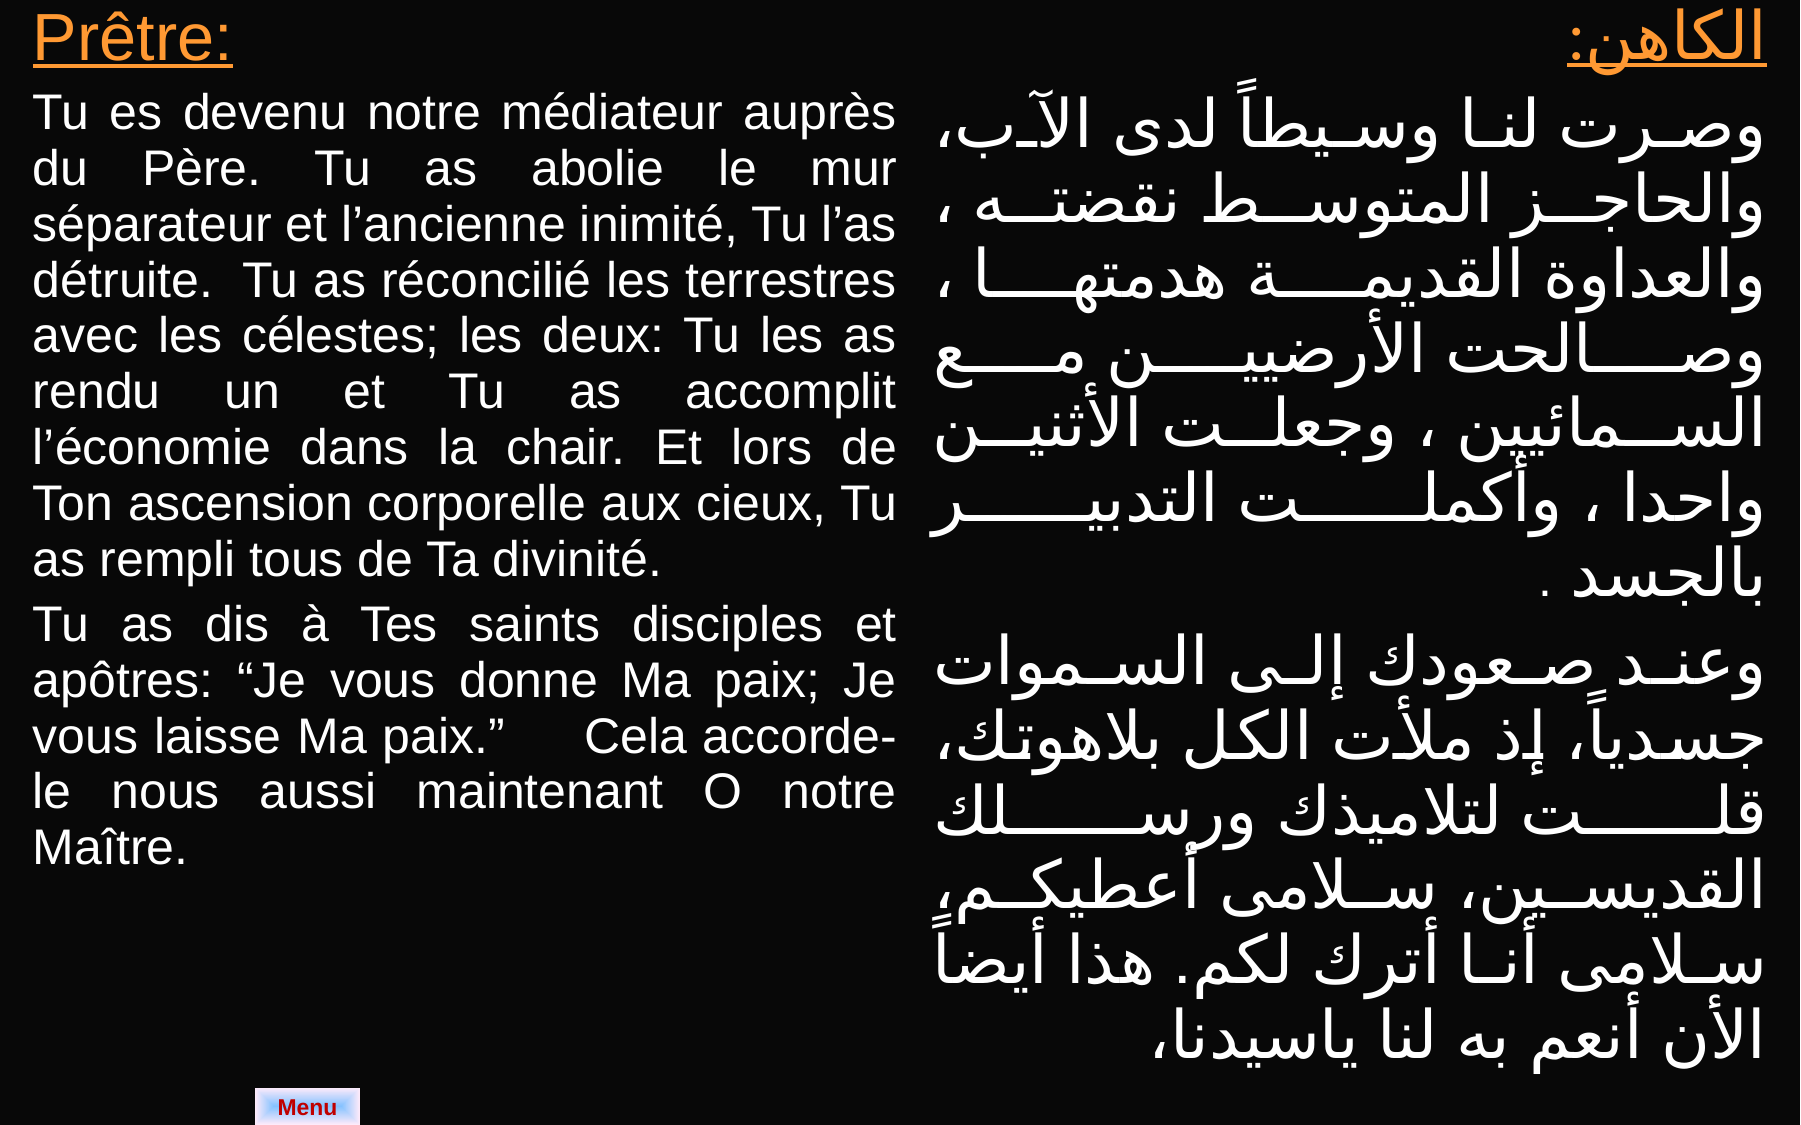

| Prêtre: Tu es devenu notre médiateur auprès du Père. Tu as abolie le mur séparateur et l’ancienne inimité, Tu l’as détruite. Tu as réconcilié les terrestres avec les célestes; les deux: Tu les as rendu un et Tu as accomplit l’économie dans la chair. Et lors de Ton ascension corporelle aux cieux, Tu as rempli tous de Ta divinité. Tu as dis à Tes saints disciples et apôtres: “Je vous donne Ma paix; Je vous laisse Ma paix.” Cela accorde-le nous aussi maintenant O notre Maître. | الكاهن: وصرت لنا وسيطاً لدى الآب، والحاجز المتوسط نقضته ، والعداوة القديمة هدمتها ، وصالحت الأرضيين مع السمائيين ، وجعلت الأثنين واحدا ، وأكملت التدبير بالجسد . وعند صعودك إلى السموات جسدياً، إذ ملأت الكل بلاهوتك، قلت لتلاميذك ورسلك القديسين، سلامى أعطيكم، سلامى أنا أترك لكم. هذا أيضاً الأن أنعم به لنا ياسيدنا، |
| --- | --- |

Menu